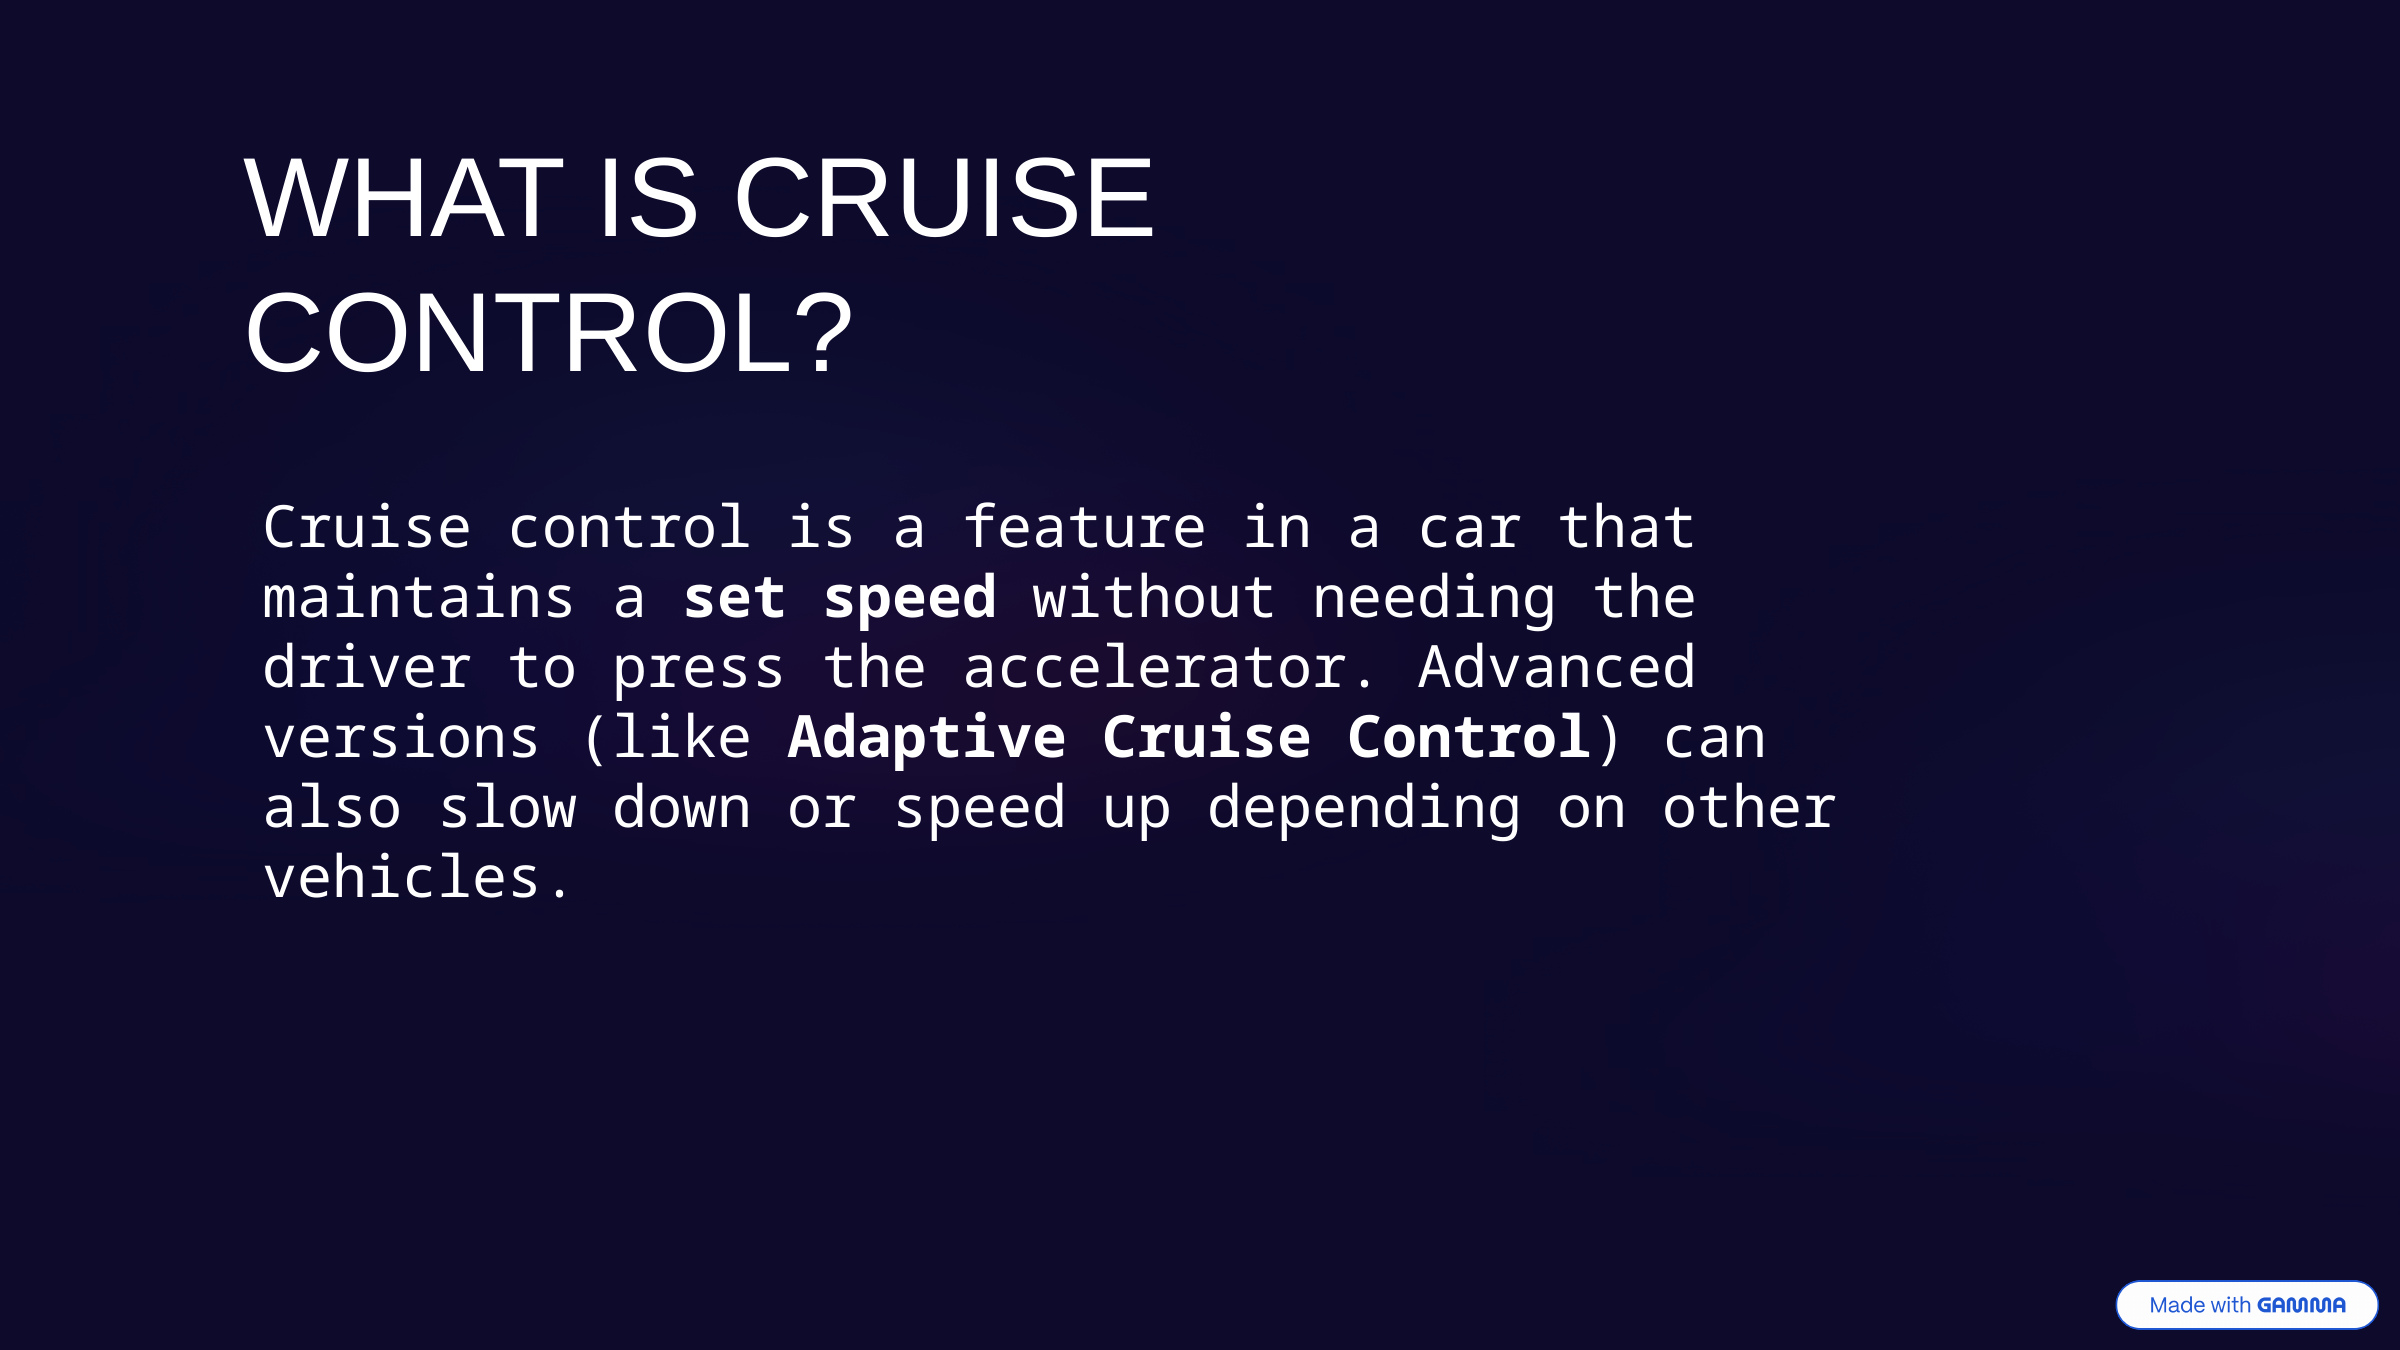

WHAT IS CRUISE CONTROL?
Cruise control is a feature in a car that maintains a set speed without needing the driver to press the accelerator. Advanced versions (like Adaptive Cruise Control) can also slow down or speed up depending on other vehicles.